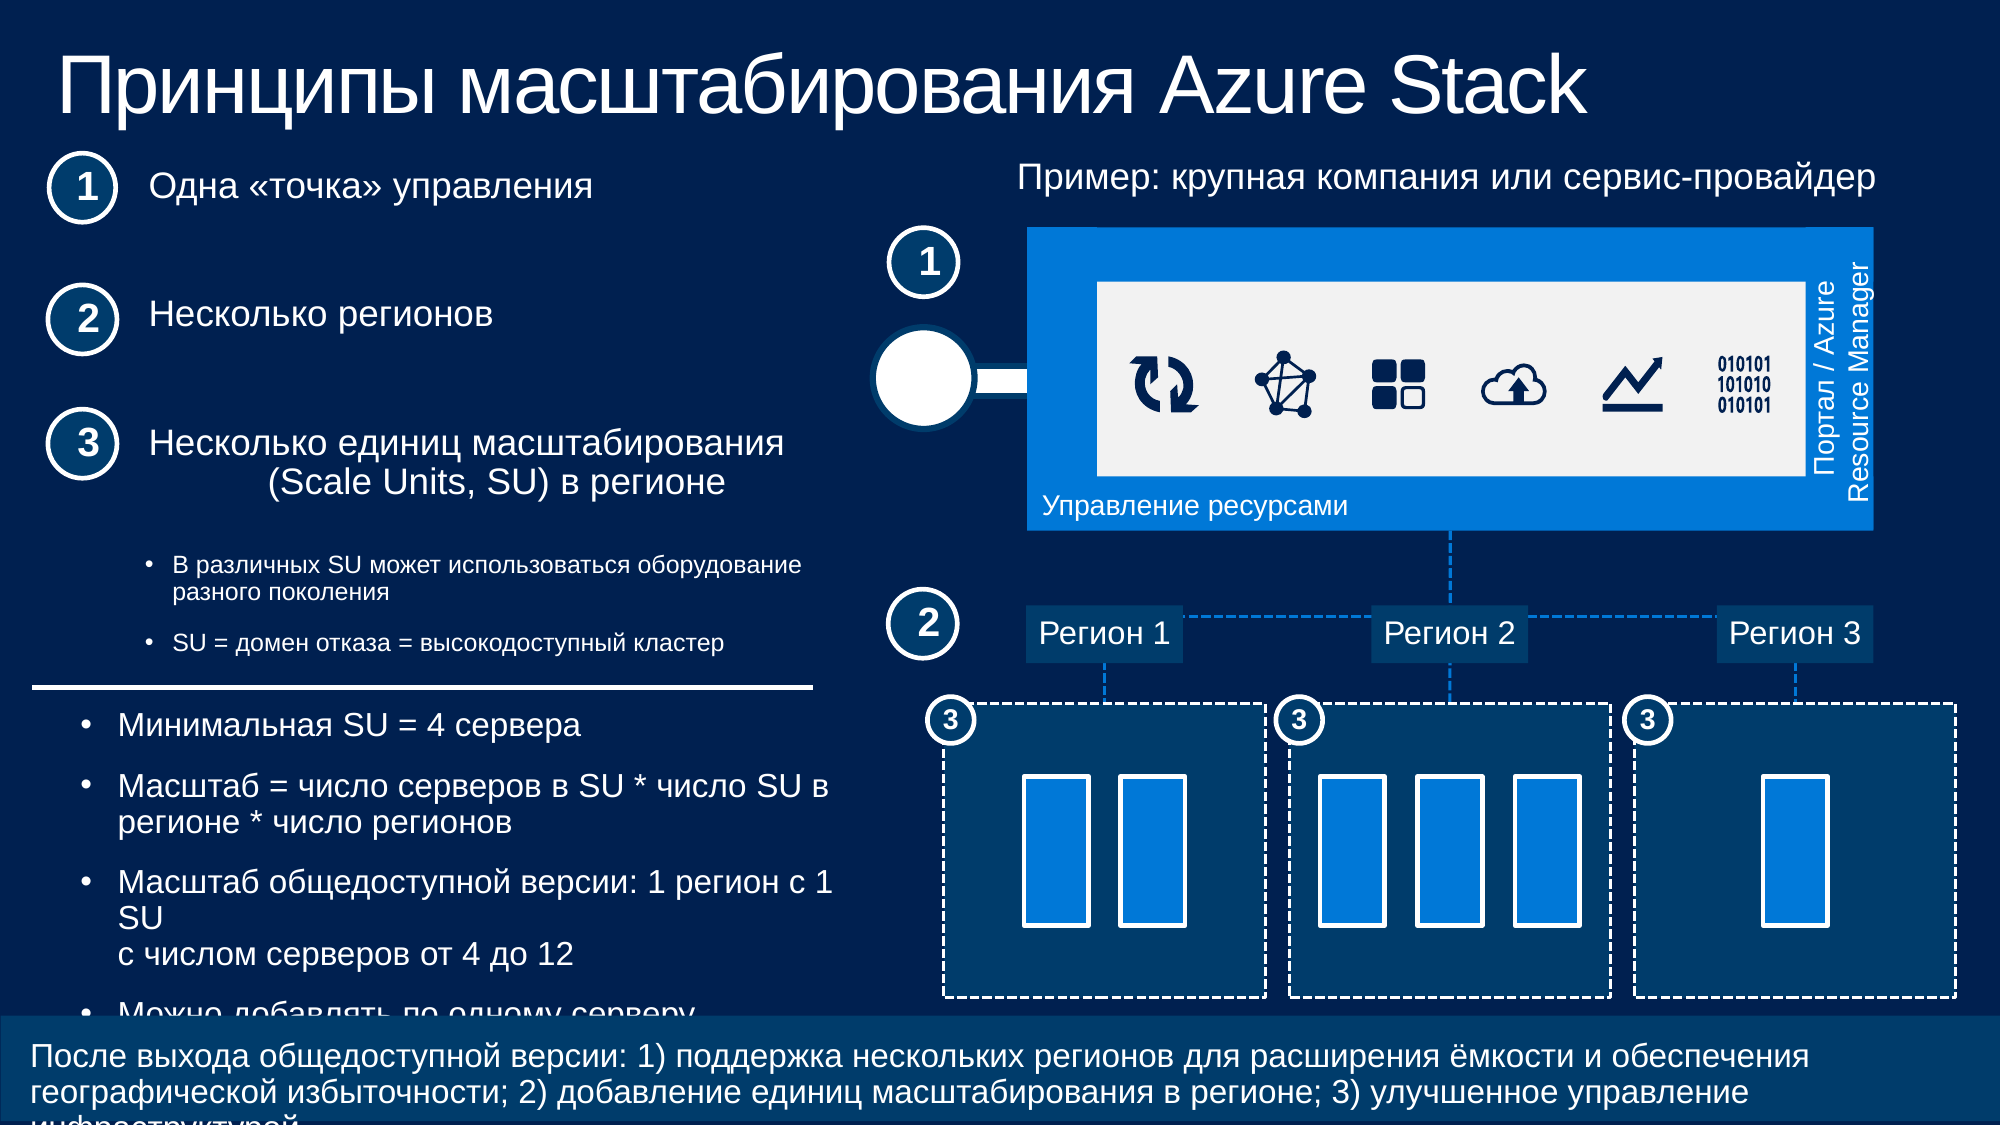

# Принципы масштабирования Azure Stack
Пример: крупная компания или сервис-провайдер
   Одна «точка» управления

   Несколько регионов

   Несколько единиц масштабирования 	(Scale Units, SU) в регионе
В различных SU может использоваться оборудование разного поколения
SU = домен отказа = высокодоступный кластер

Минимальная SU = 4 сервера
Масштаб = число серверов в SU * число SU в регионе * число регионов
Масштаб общедоступной версии: 1 регион с 1 SU
с числом серверов от 4 до 12
Можно добавлять по одному серверу
1

Портал / Azure Resource Manager
Управление ресурсами

1
2

3
2
 Регион 1
Регион 2
Регион 3
3
3
3

После выхода общедоступной версии: 1) поддержка нескольких регионов для расширения ёмкости и обеспечения географической избыточности; 2) добавление единиц масштабирования в регионе; 3) улучшенное управление инфраструктурой